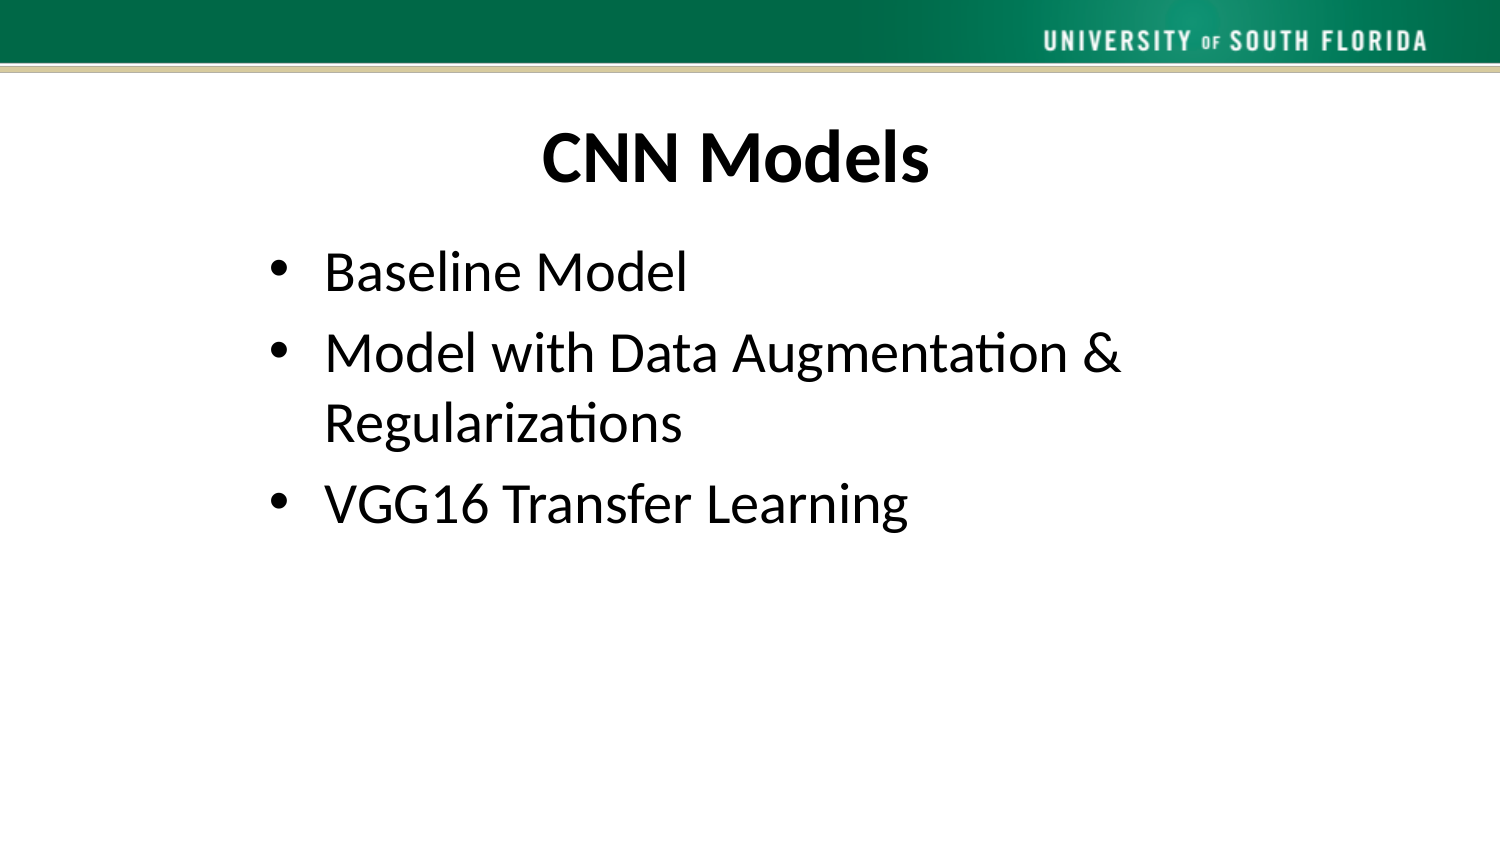

# CNN Models
Baseline Model
Model with Data Augmentation & Regularizations
VGG16 Transfer Learning